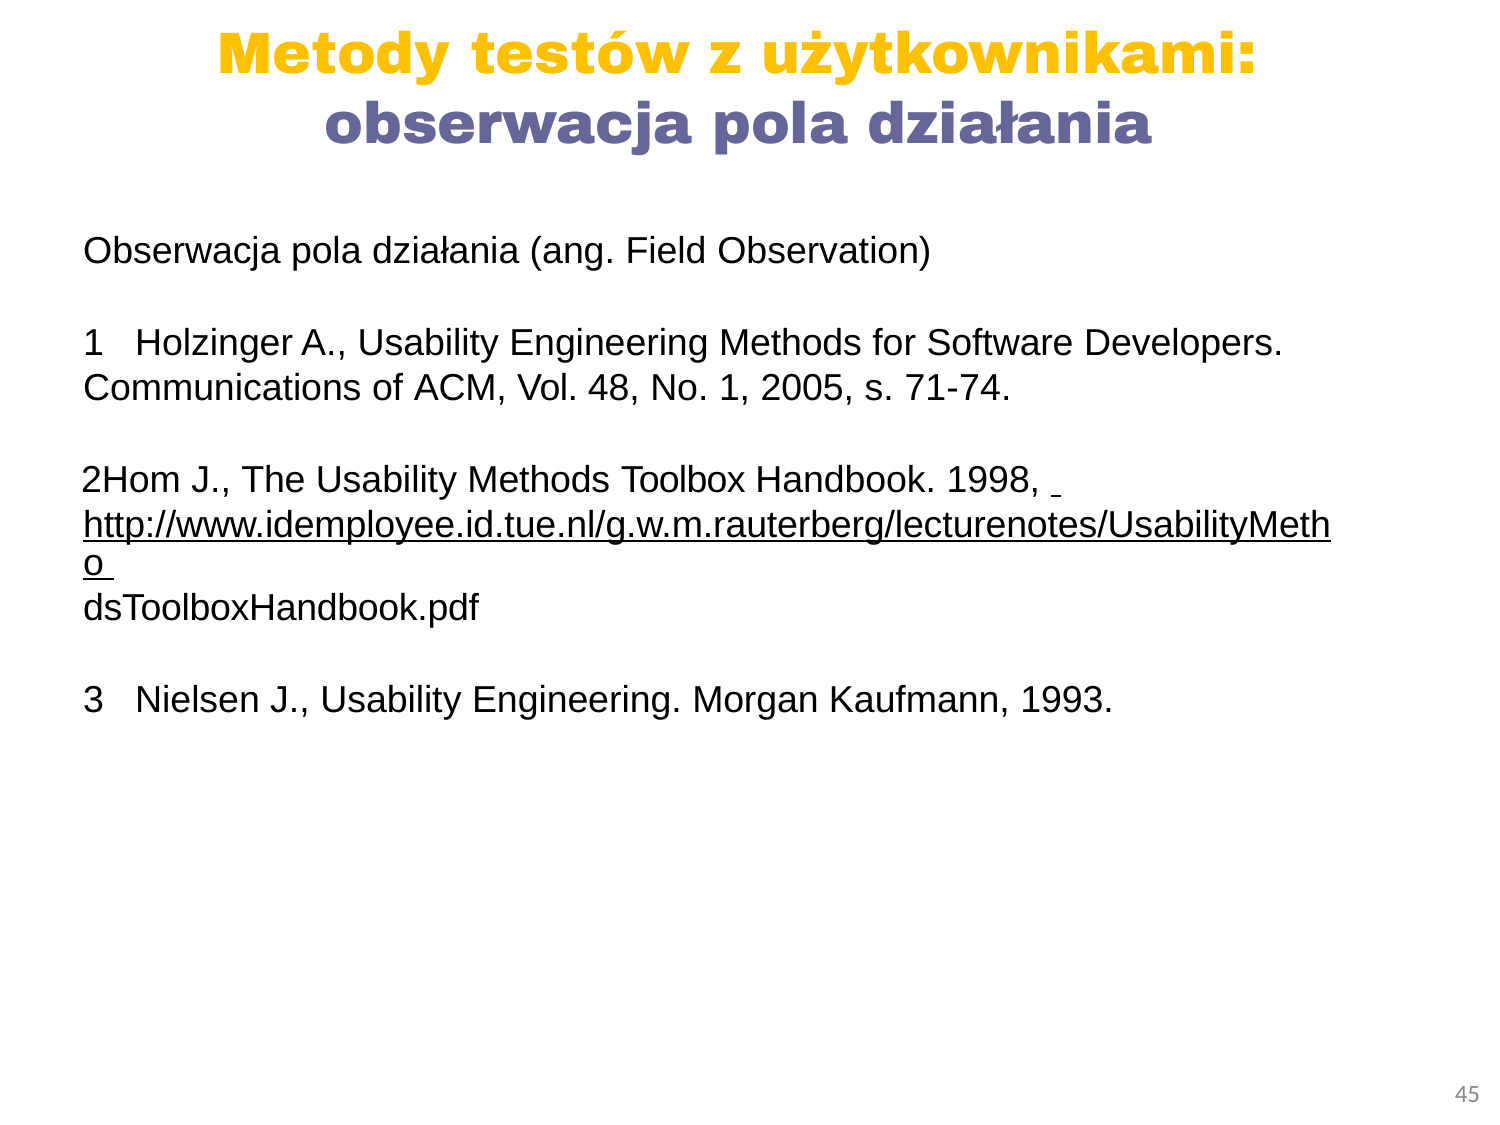

# Metody testów z użytkownikami:  obserwacja pola działania
Obserwacja pola działania (ang. Field Observation)

Holzinger A., Usability Engineering Methods for Software Developers.
Communications of ACM, Vol. 48, No. 1, 2005, s. 71-74.

Hom J., The Usability Methods Toolbox Handbook. 1998,  http://www.idemployee.id.tue.nl/g.w.m.rauterberg/lecturenotes/UsabilityMetho  dsToolboxHandbook.pdf

Nielsen J., Usability Engineering. Morgan Kaufmann, 1993.
45